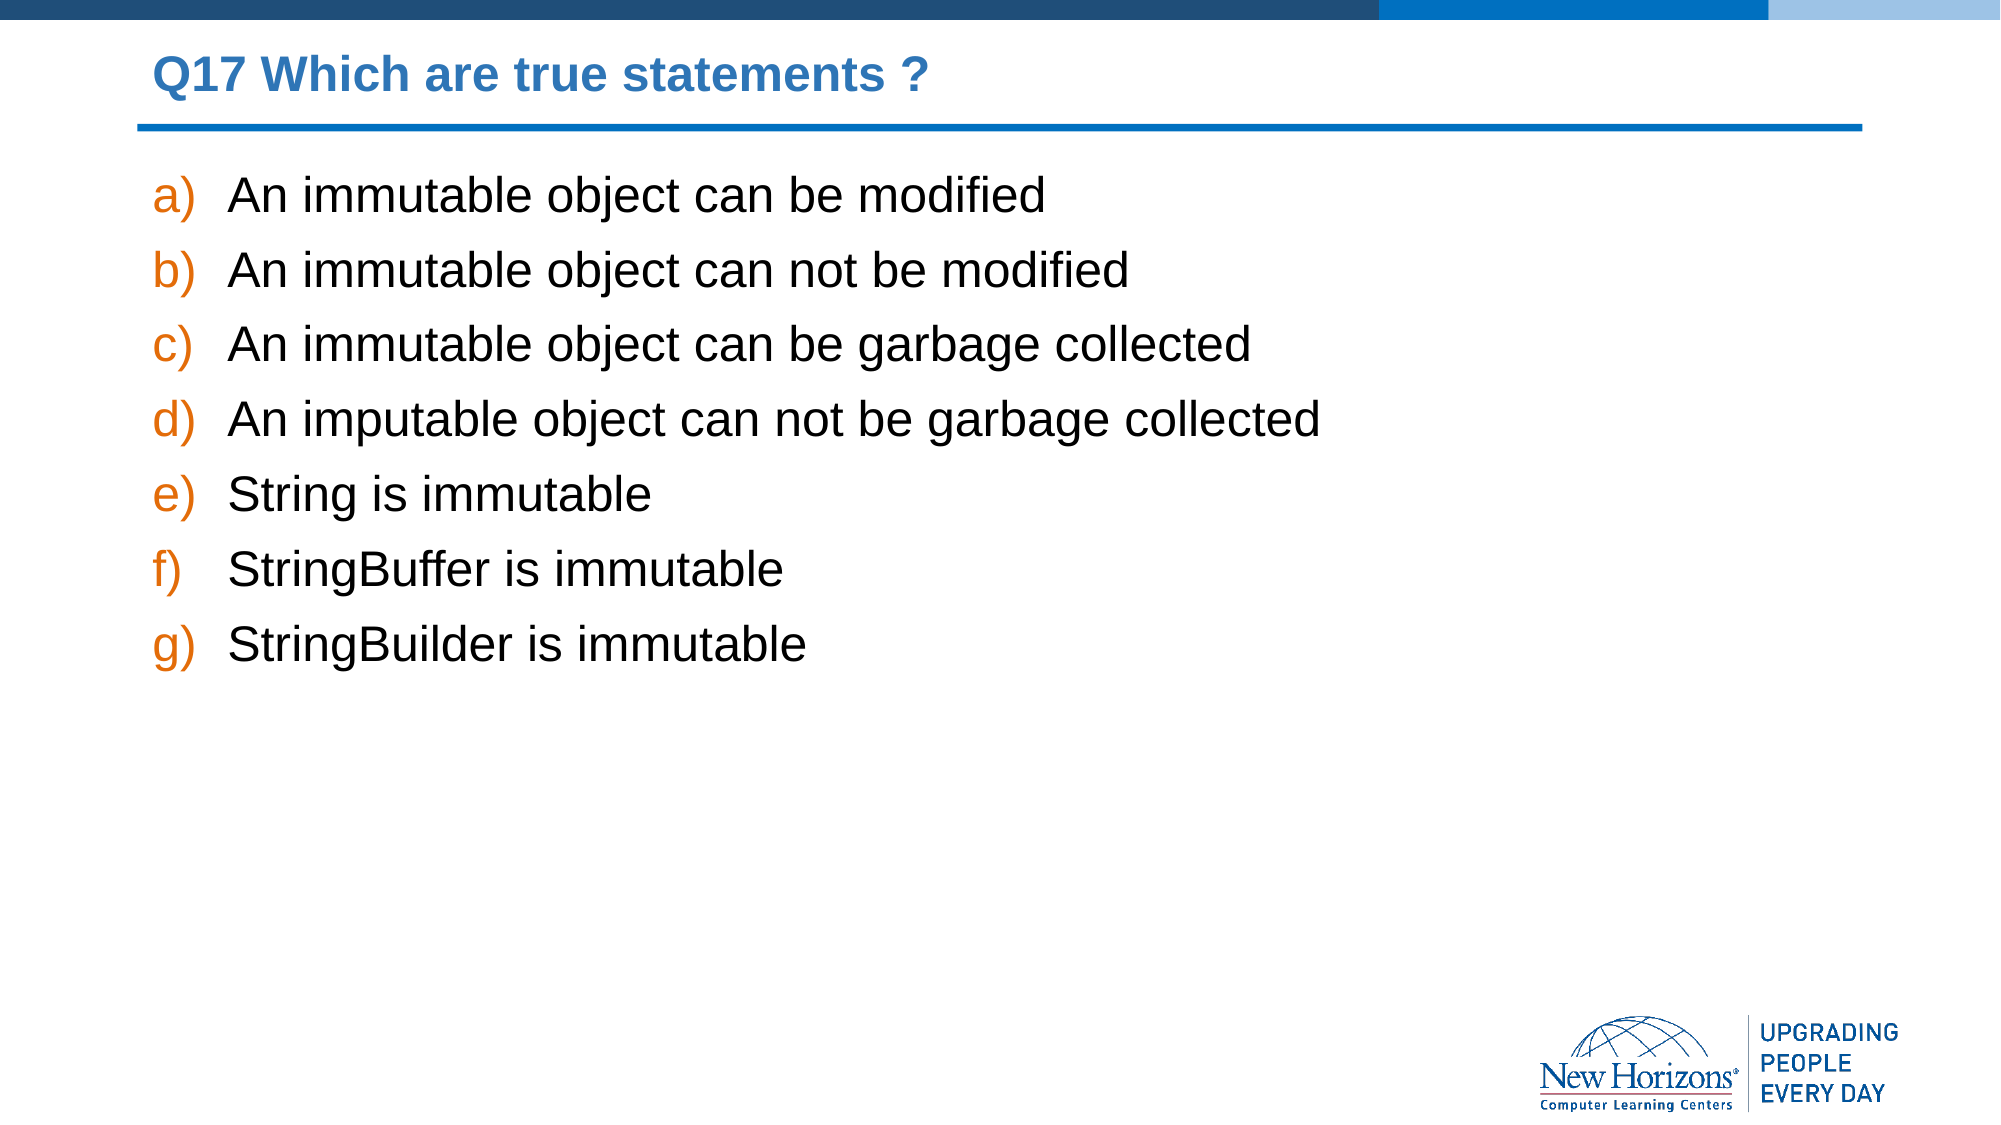

# Q17 Which are true statements ?
An immutable object can be modified
An immutable object can not be modified
An immutable object can be garbage collected
An imputable object can not be garbage collected
String is immutable
StringBuffer is immutable
StringBuilder is immutable